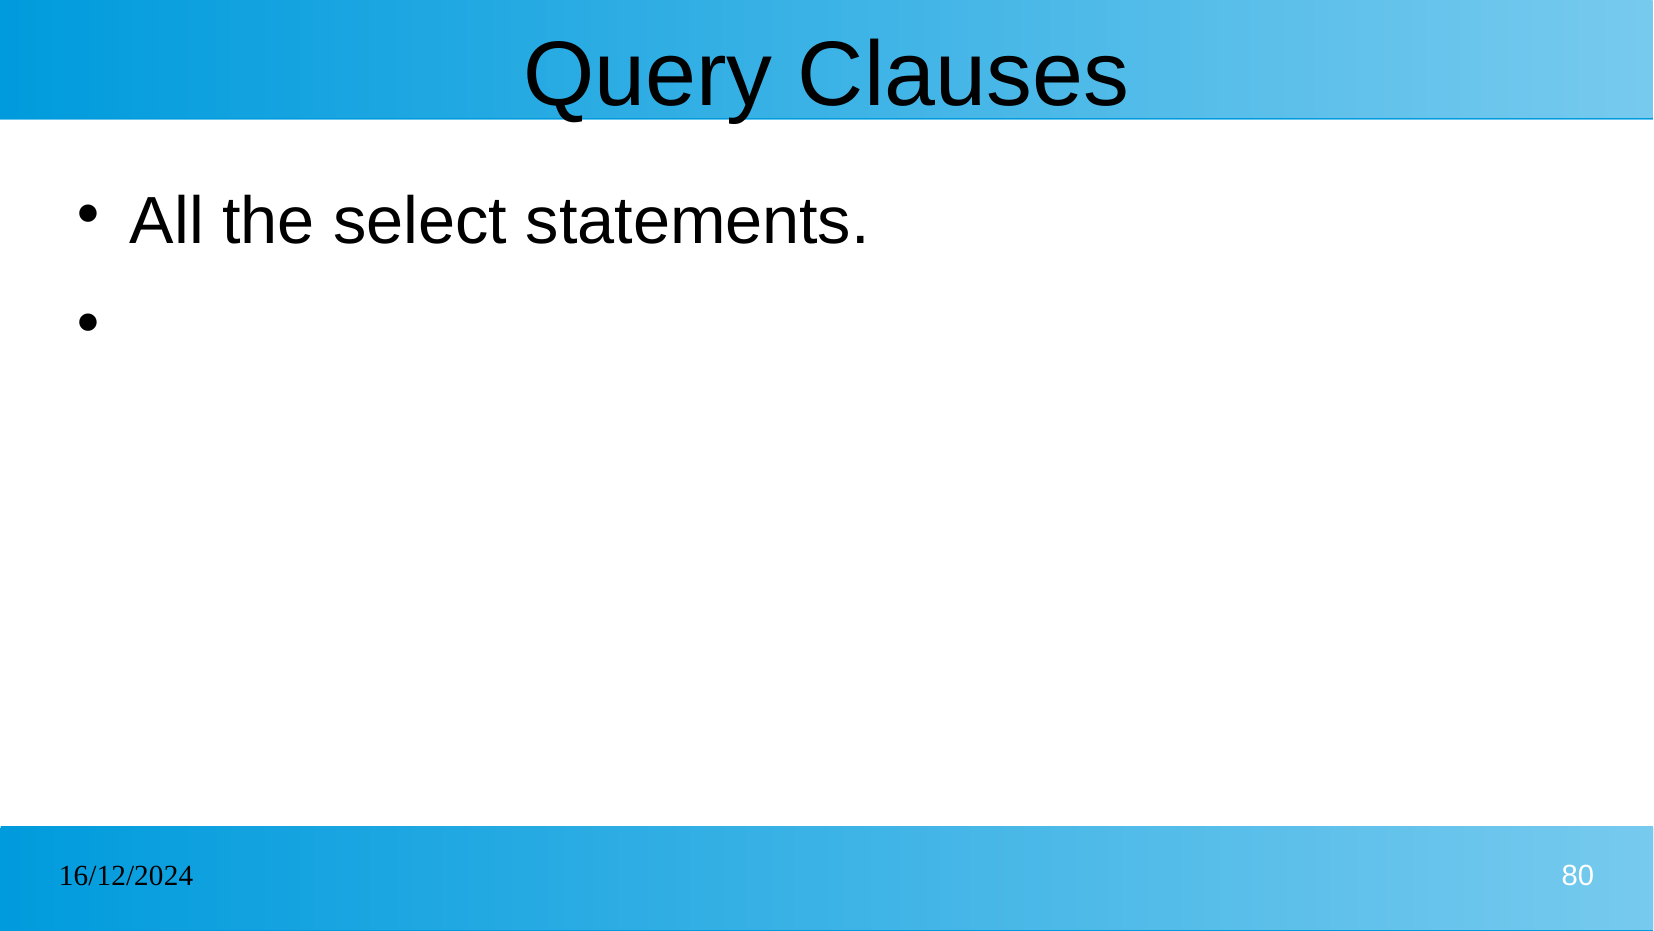

# Query Clauses
All the select statements.

16/12/2024
80